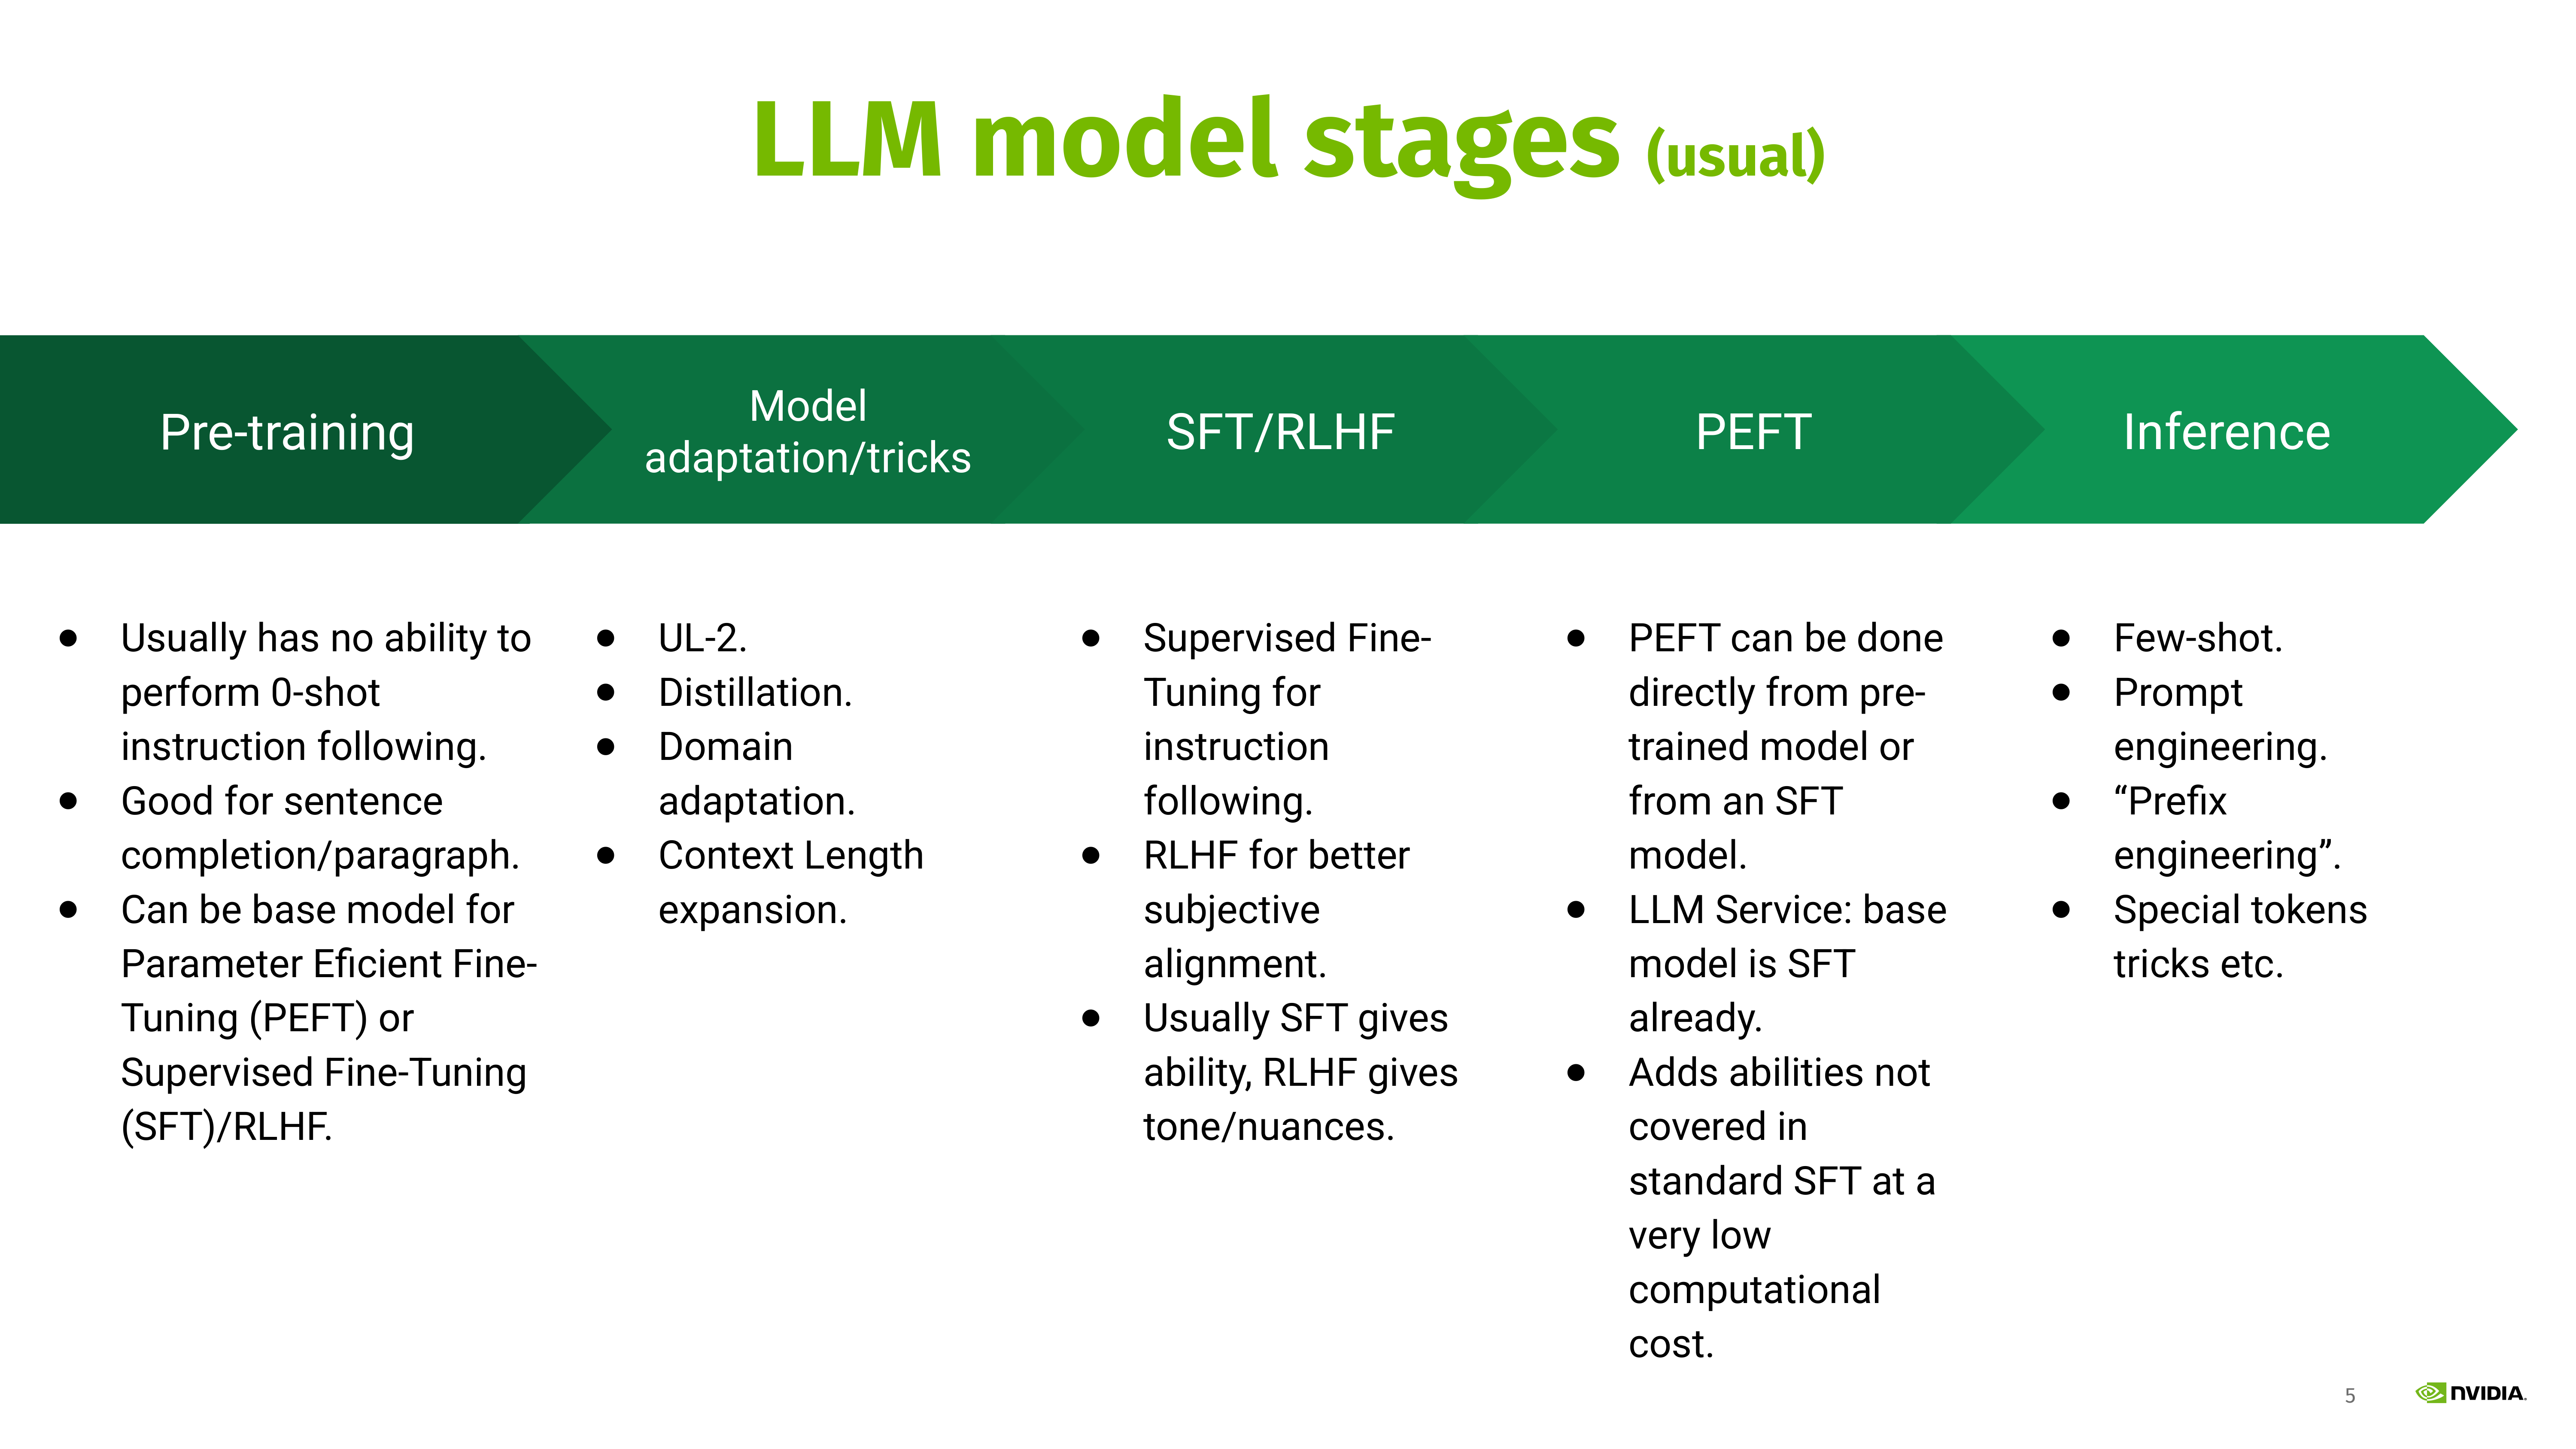

# LLM model stages (usual)
Model adaptation/tricks
UL-2.
Distillation.
Domain adaptation.
Context Length expansion.
SFT/RLHF
Supervised Fine-Tuning for instruction following.
RLHF for better subjective alignment.
Usually SFT gives ability, RLHF gives tone/nuances.
PEFT
PEFT can be done directly from pre-trained model or from an SFT model.
LLM Service: base model is SFT already.
Adds abilities not covered in standard SFT at a very low computational cost.
Inference
Few-shot.
Prompt engineering.
“Prefix engineering”.
Special tokens tricks etc.

Pre-training
Usually has no ability to perform 0-shot instruction following.
Good for sentence completion/paragraph.
Can be base model for Parameter Eficient Fine-Tuning (PEFT) or Supervised Fine-Tuning (SFT)/RLHF.